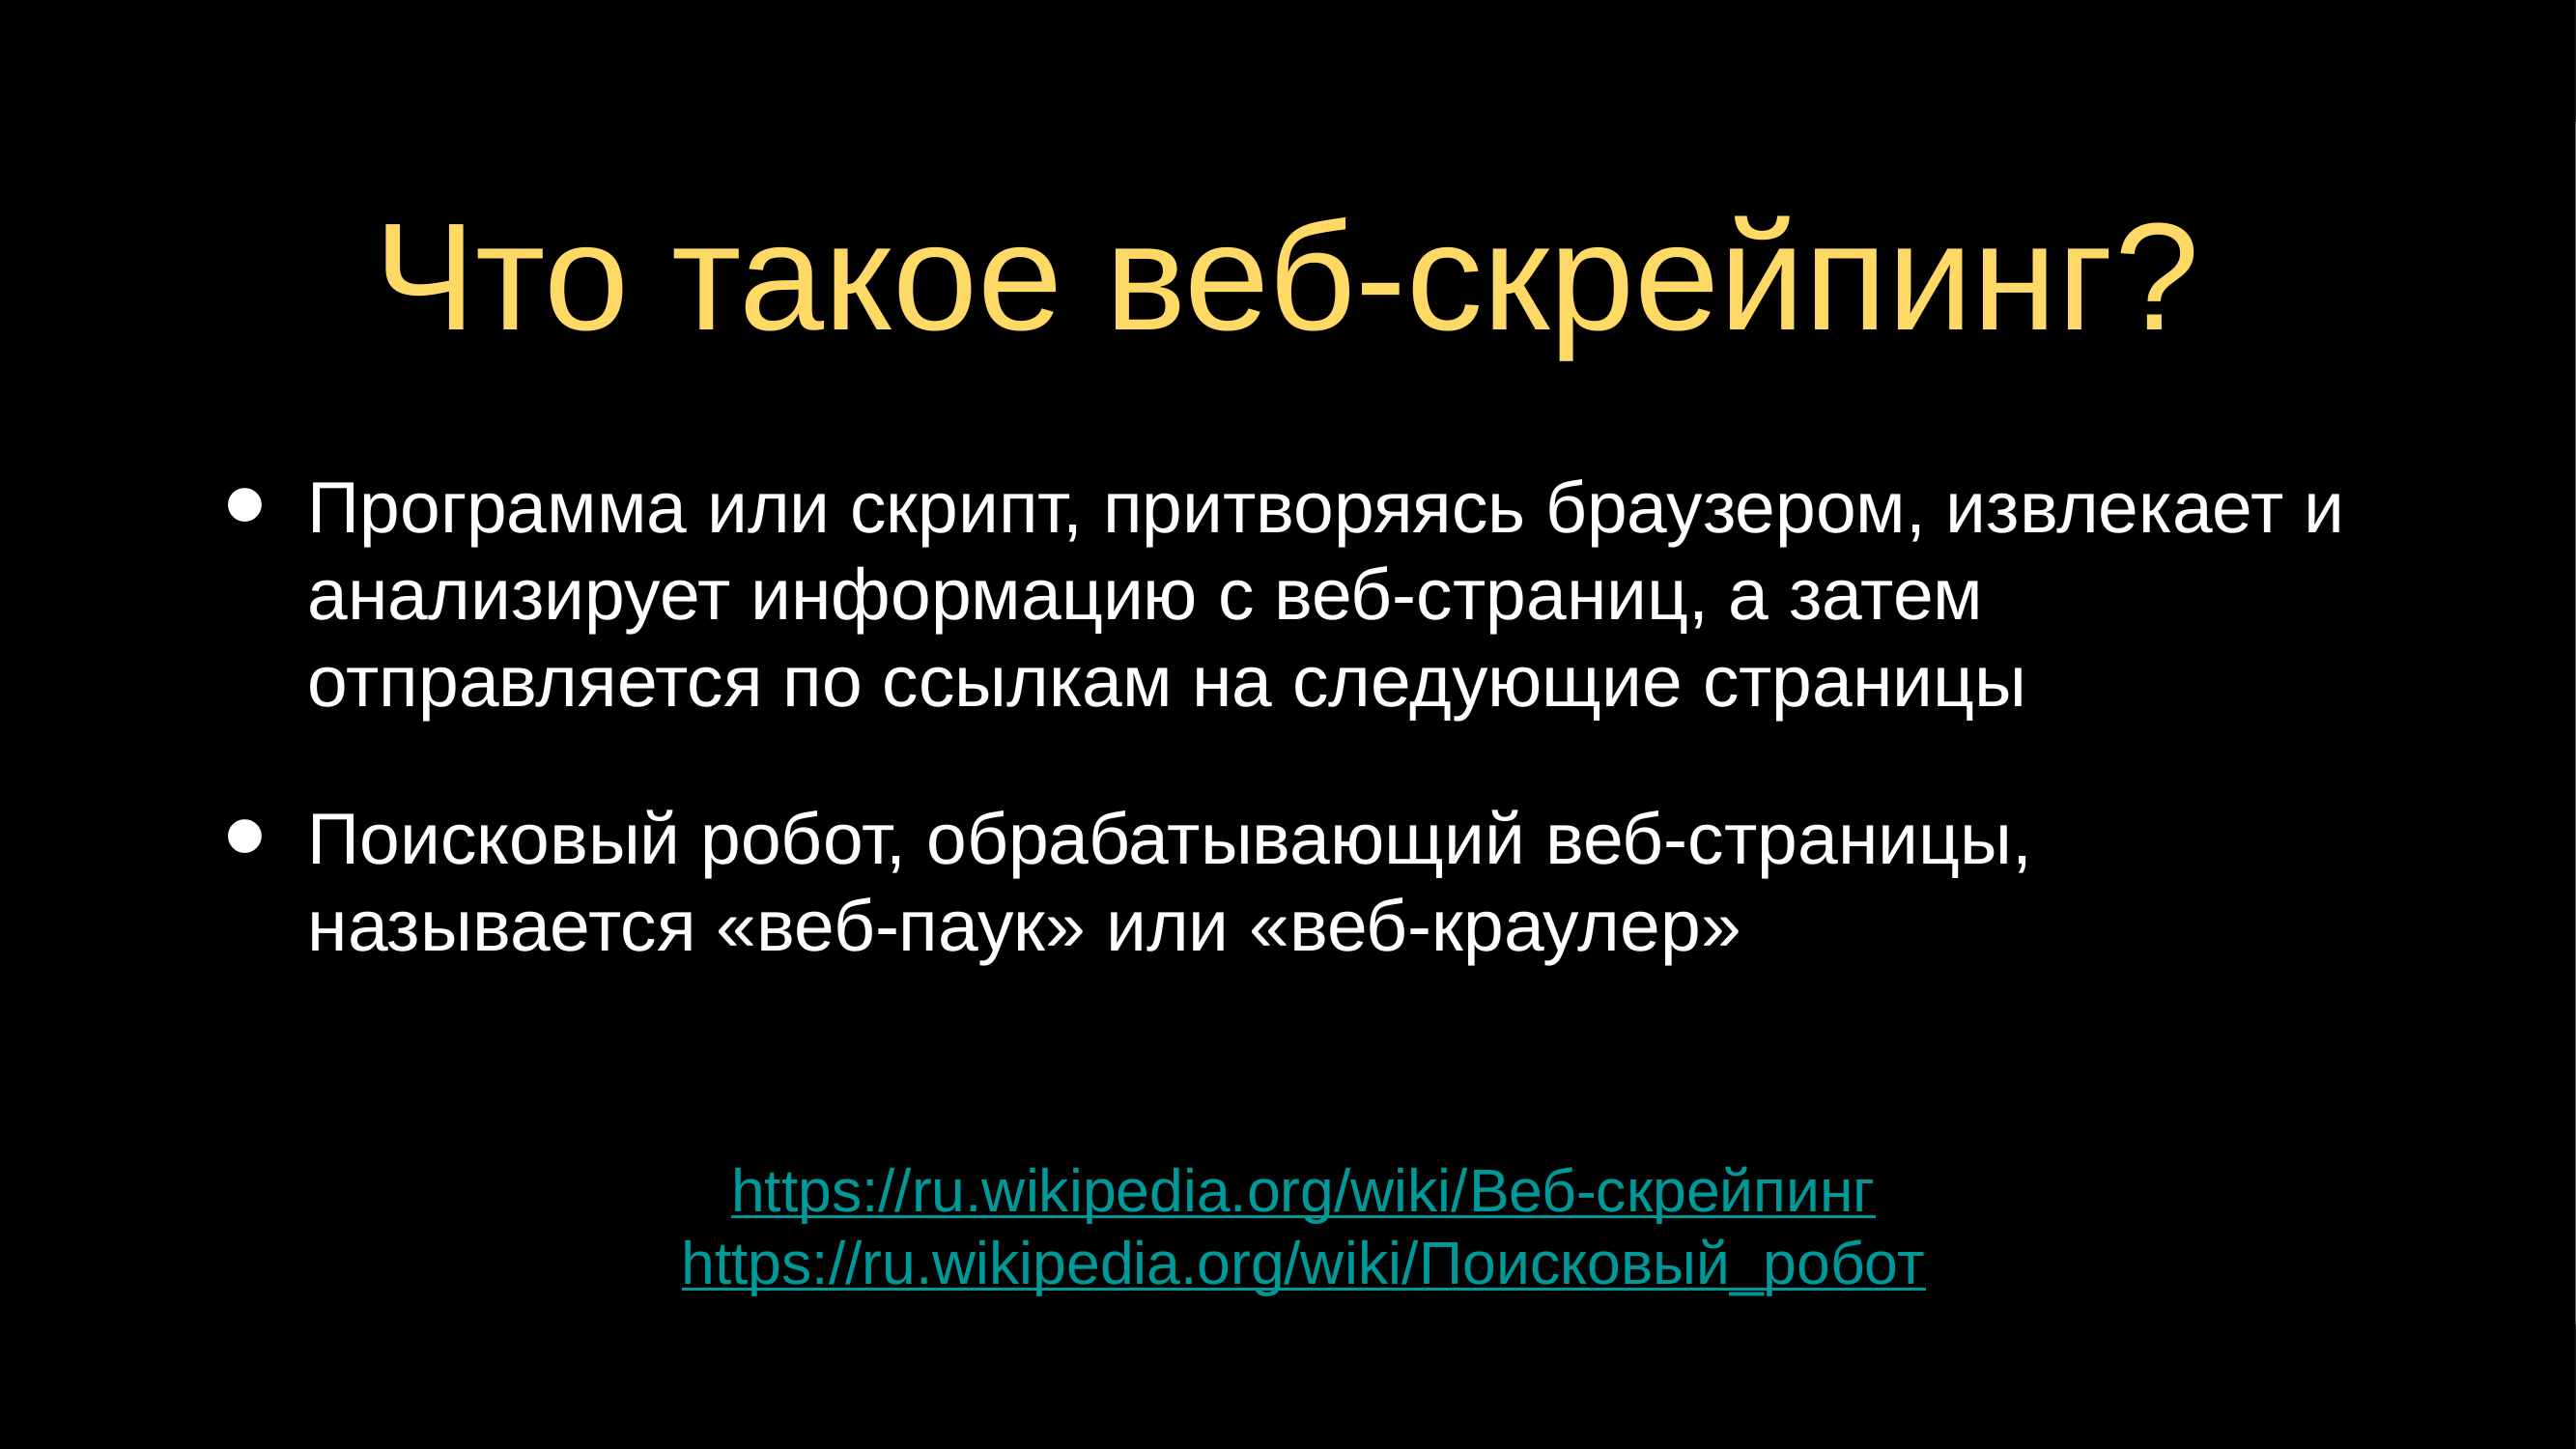

# Что такое веб-скрейпинг?
Программа или скрипт, притворяясь браузером, извлекает и анализирует информацию с веб-страниц, а затем отправляется по ссылкам на следующие страницы
Поисковый робот, обрабатывающий веб-страницы, называется «веб-паук» или «веб-краулер»
https://ru.wikipedia.org/wiki/Веб-скрейпинг
https://ru.wikipedia.org/wiki/Поисковый_робот